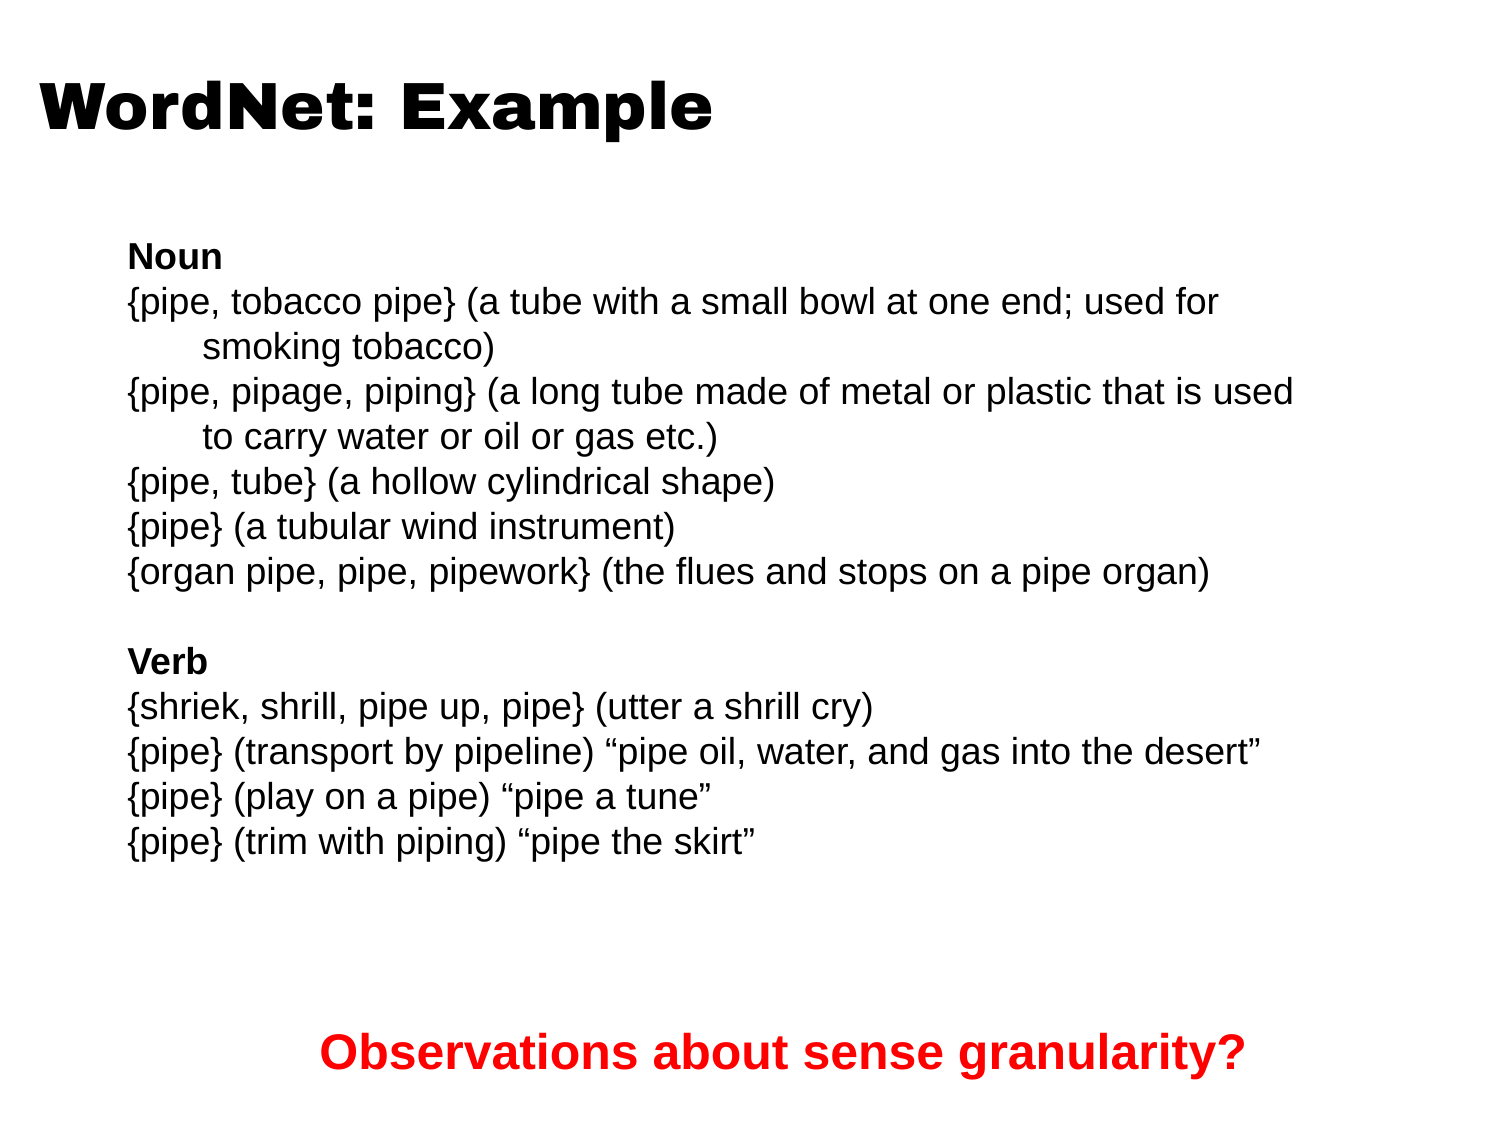

# WordNet: Example
Noun
{pipe, tobacco pipe} (a tube with a small bowl at one end; used for smoking tobacco)
{pipe, pipage, piping} (a long tube made of metal or plastic that is used to carry water or oil or gas etc.)
{pipe, tube} (a hollow cylindrical shape)
{pipe} (a tubular wind instrument)
{organ pipe, pipe, pipework} (the flues and stops on a pipe organ)

Verb
{shriek, shrill, pipe up, pipe} (utter a shrill cry)
{pipe} (transport by pipeline) “pipe oil, water, and gas into the desert”
{pipe} (play on a pipe) “pipe a tune”
{pipe} (trim with piping) “pipe the skirt”
Observations about sense granularity?